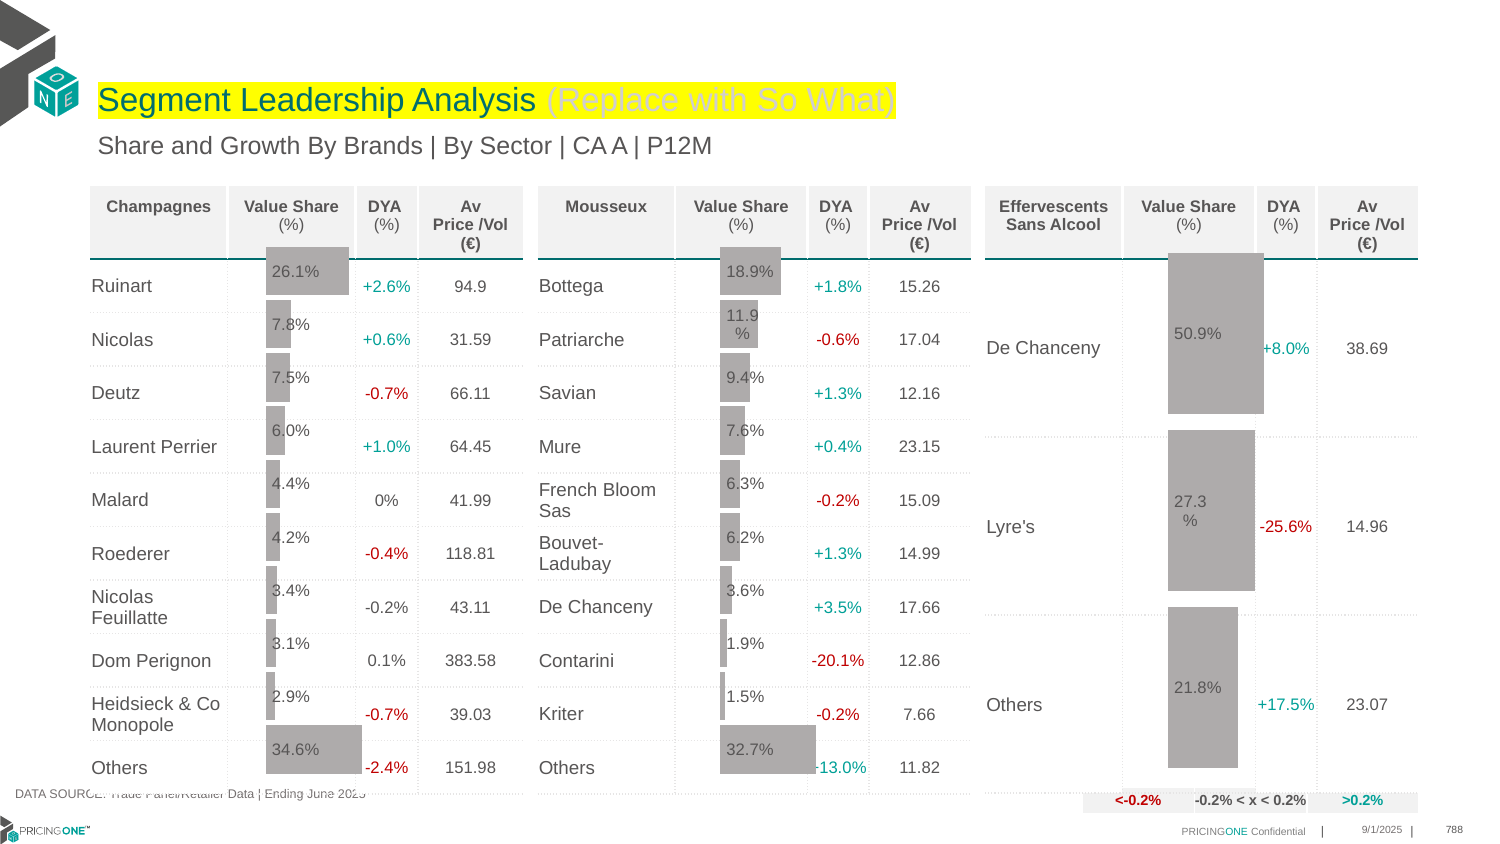

# Segment Leadership Analysis (Replace with So What)
Share and Growth By Brands | By Sector | CA A | P12M
| Mousseux | Value Share (%) | DYA (%) | Av Price /Vol (€) |
| --- | --- | --- | --- |
| Bottega |  | +1.8% | 15.26 |
| Patriarche |  | -0.6% | 17.04 |
| Savian |  | +1.3% | 12.16 |
| Mure |  | +0.4% | 23.15 |
| French Bloom Sas |  | -0.2% | 15.09 |
| Bouvet-Ladubay |  | +1.3% | 14.99 |
| De Chanceny |  | +3.5% | 17.66 |
| Contarini |  | -20.1% | 12.86 |
| Kriter |  | -0.2% | 7.66 |
| Others |  | +13.0% | 11.82 |
| Champagnes | Value Share (%) | DYA (%) | Av Price /Vol (€) |
| --- | --- | --- | --- |
| Ruinart |  | +2.6% | 94.9 |
| Nicolas |  | +0.6% | 31.59 |
| Deutz |  | -0.7% | 66.11 |
| Laurent Perrier |  | +1.0% | 64.45 |
| Malard |  | 0% | 41.99 |
| Roederer |  | -0.4% | 118.81 |
| Nicolas Feuillatte |  | -0.2% | 43.11 |
| Dom Perignon |  | 0.1% | 383.58 |
| Heidsieck & Co Monopole |  | -0.7% | 39.03 |
| Others |  | -2.4% | 151.98 |
| Effervescents Sans Alcool | Value Share (%) | DYA (%) | Av Price /Vol (€) |
| --- | --- | --- | --- |
| De Chanceny |  | +8.0% | 38.69 |
| Lyre's |  | -25.6% | 14.96 |
| Others |  | +17.5% | 23.07 |

### Chart

| Category | Champagnes | CA A |
|---|---|
|  | 0.26102781273697856 |

### Chart

| Category | Mousseux | CA A |
|---|---|
|  | 0.18882693213676138 |

### Chart

| Category | Effervescents Sans Alcool | CA A |
|---|---|
|  | 0.5092544786806036 |
DATA SOURCE: Trade Panel/Retailer Data | Ending June 2025
| <-0.2% | -0.2% < x < 0.2% | >0.2% |
| --- | --- | --- |

9/1/2025
788